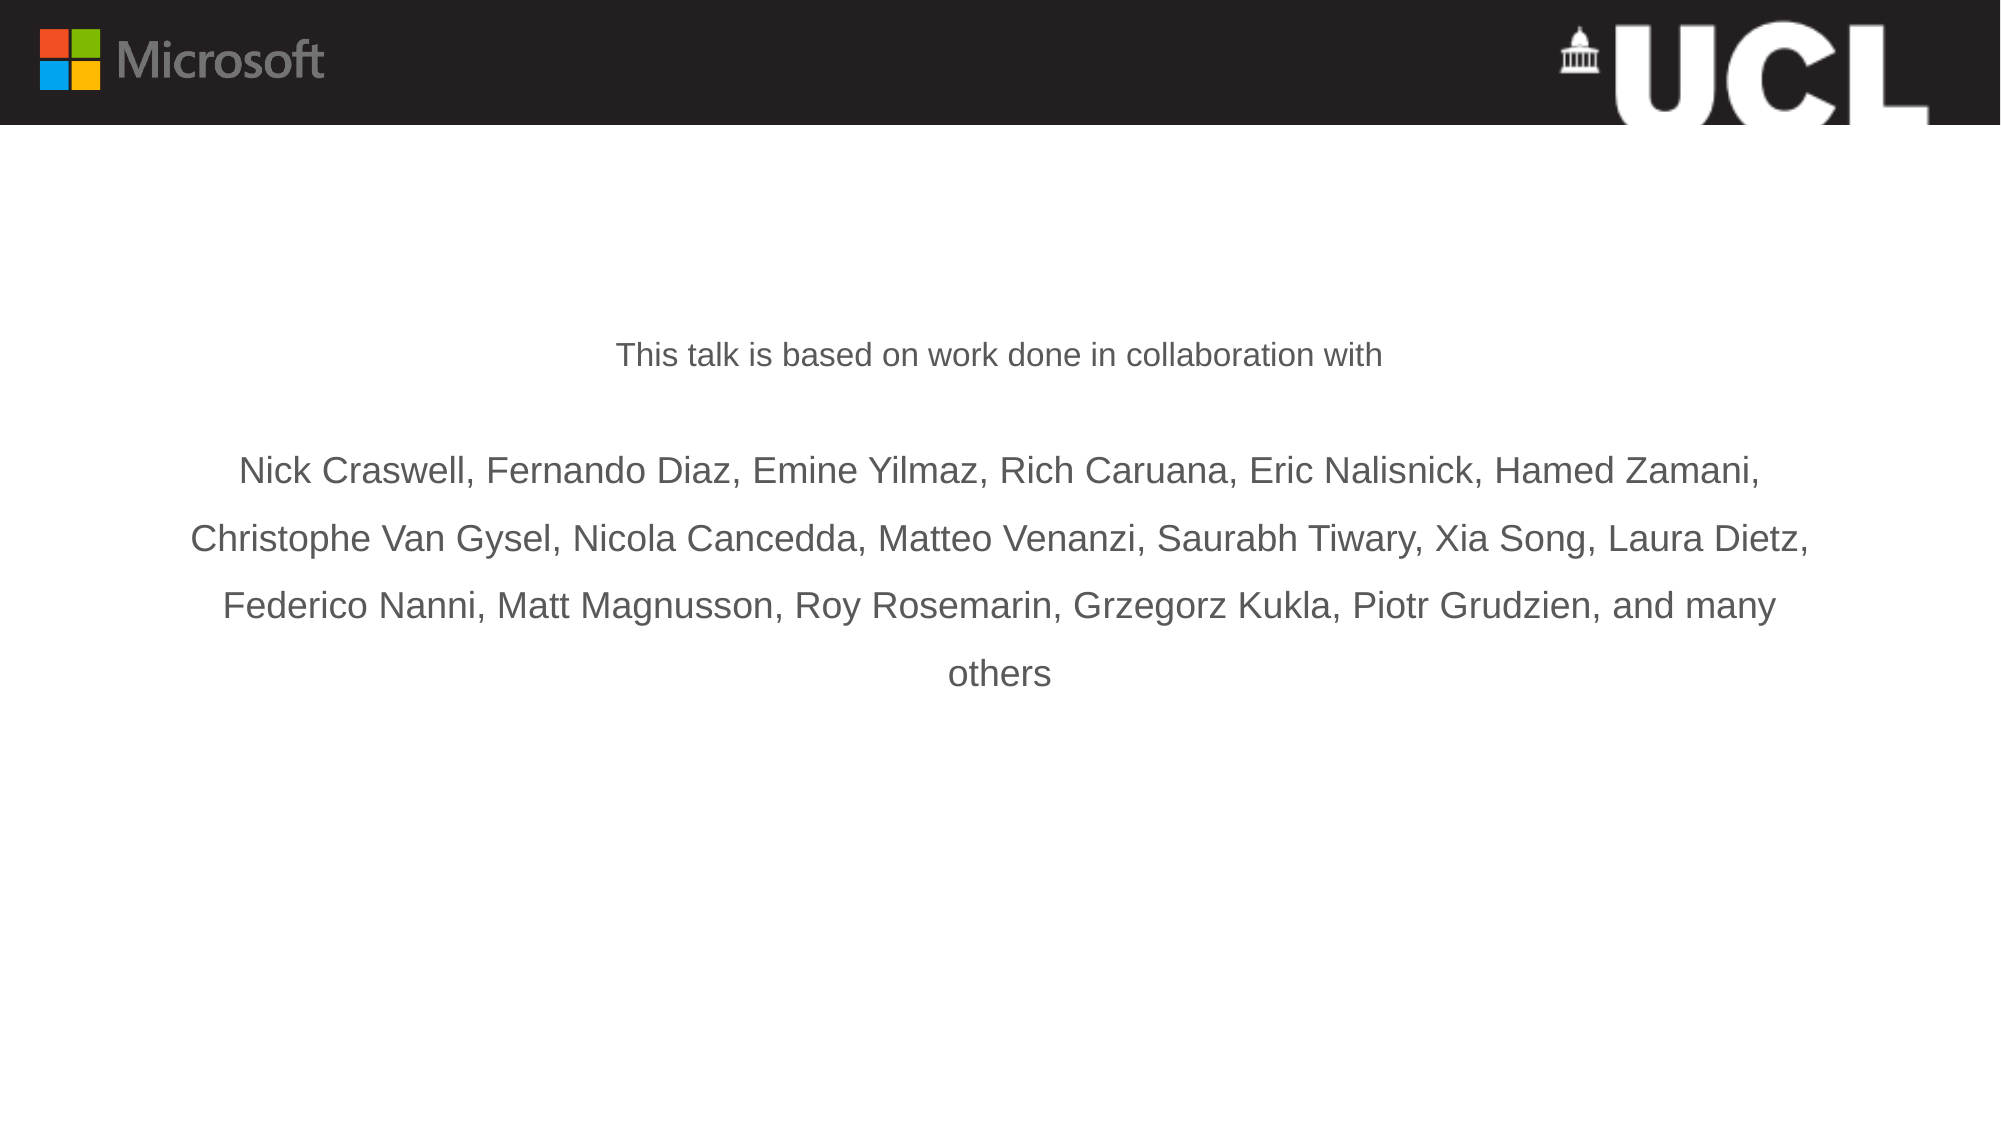

This talk is based on work done in collaboration with
Nick Craswell, Fernando Diaz, Emine Yilmaz, Rich Caruana, Eric Nalisnick, Hamed Zamani, Christophe Van Gysel, Nicola Cancedda, Matteo Venanzi, Saurabh Tiwary, Xia Song, Laura Dietz, Federico Nanni, Matt Magnusson, Roy Rosemarin, Grzegorz Kukla, Piotr Grudzien, and many others